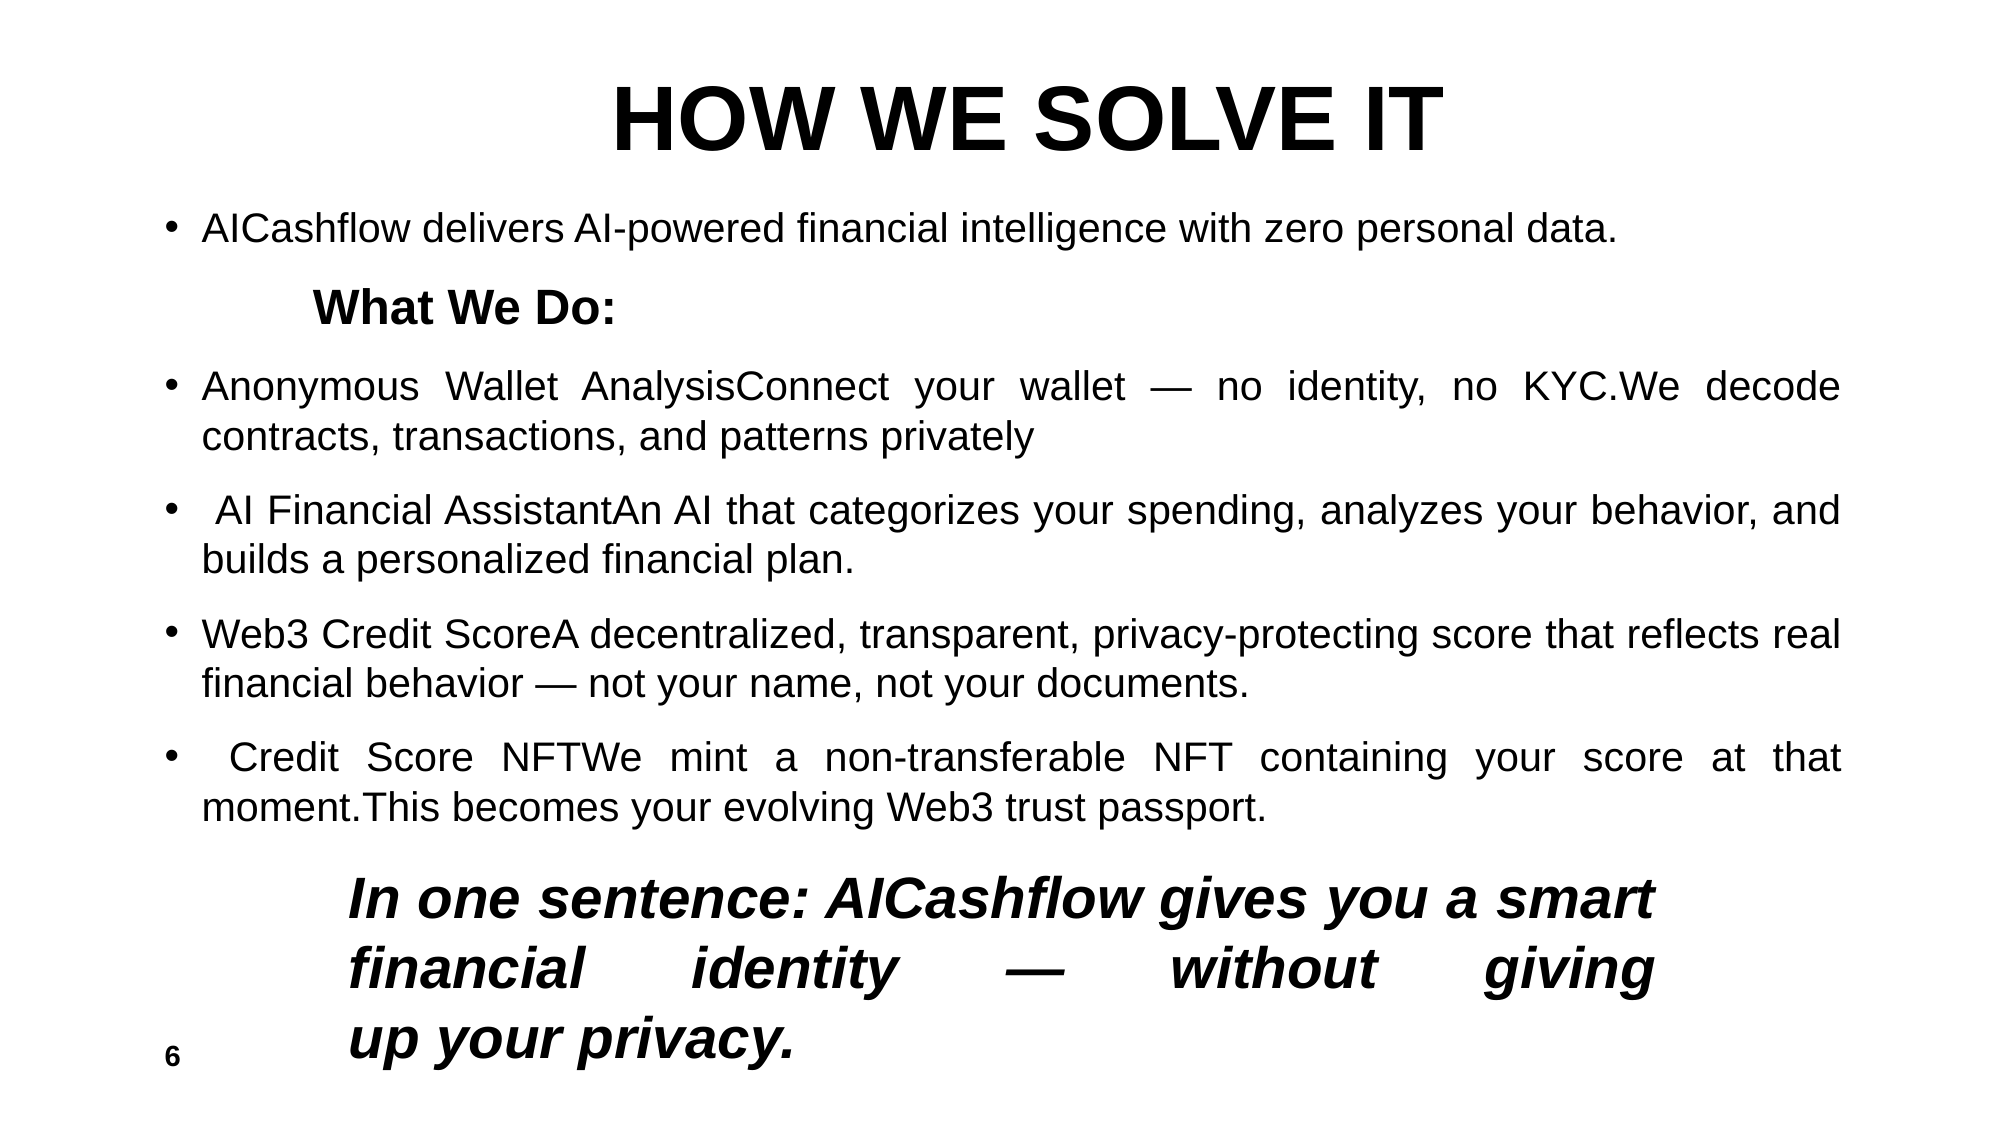

# How we solve it
AICashflow delivers AI-powered financial intelligence with zero personal data.
	What We Do:
Anonymous Wallet AnalysisConnect your wallet — no identity, no KYC.We decode contracts, transactions, and patterns privately
 AI Financial AssistantAn AI that categorizes your spending, analyzes your behavior, and builds a personalized financial plan.
Web3 Credit ScoreA decentralized, transparent, privacy-protecting score that reflects real financial behavior — not your name, not your documents.
 Credit Score NFTWe mint a non-transferable NFT containing your score at that moment.This becomes your evolving Web3 trust passport.
In one sentence: AICashflow gives you a smart financial identity — without giving up your privacy.
6